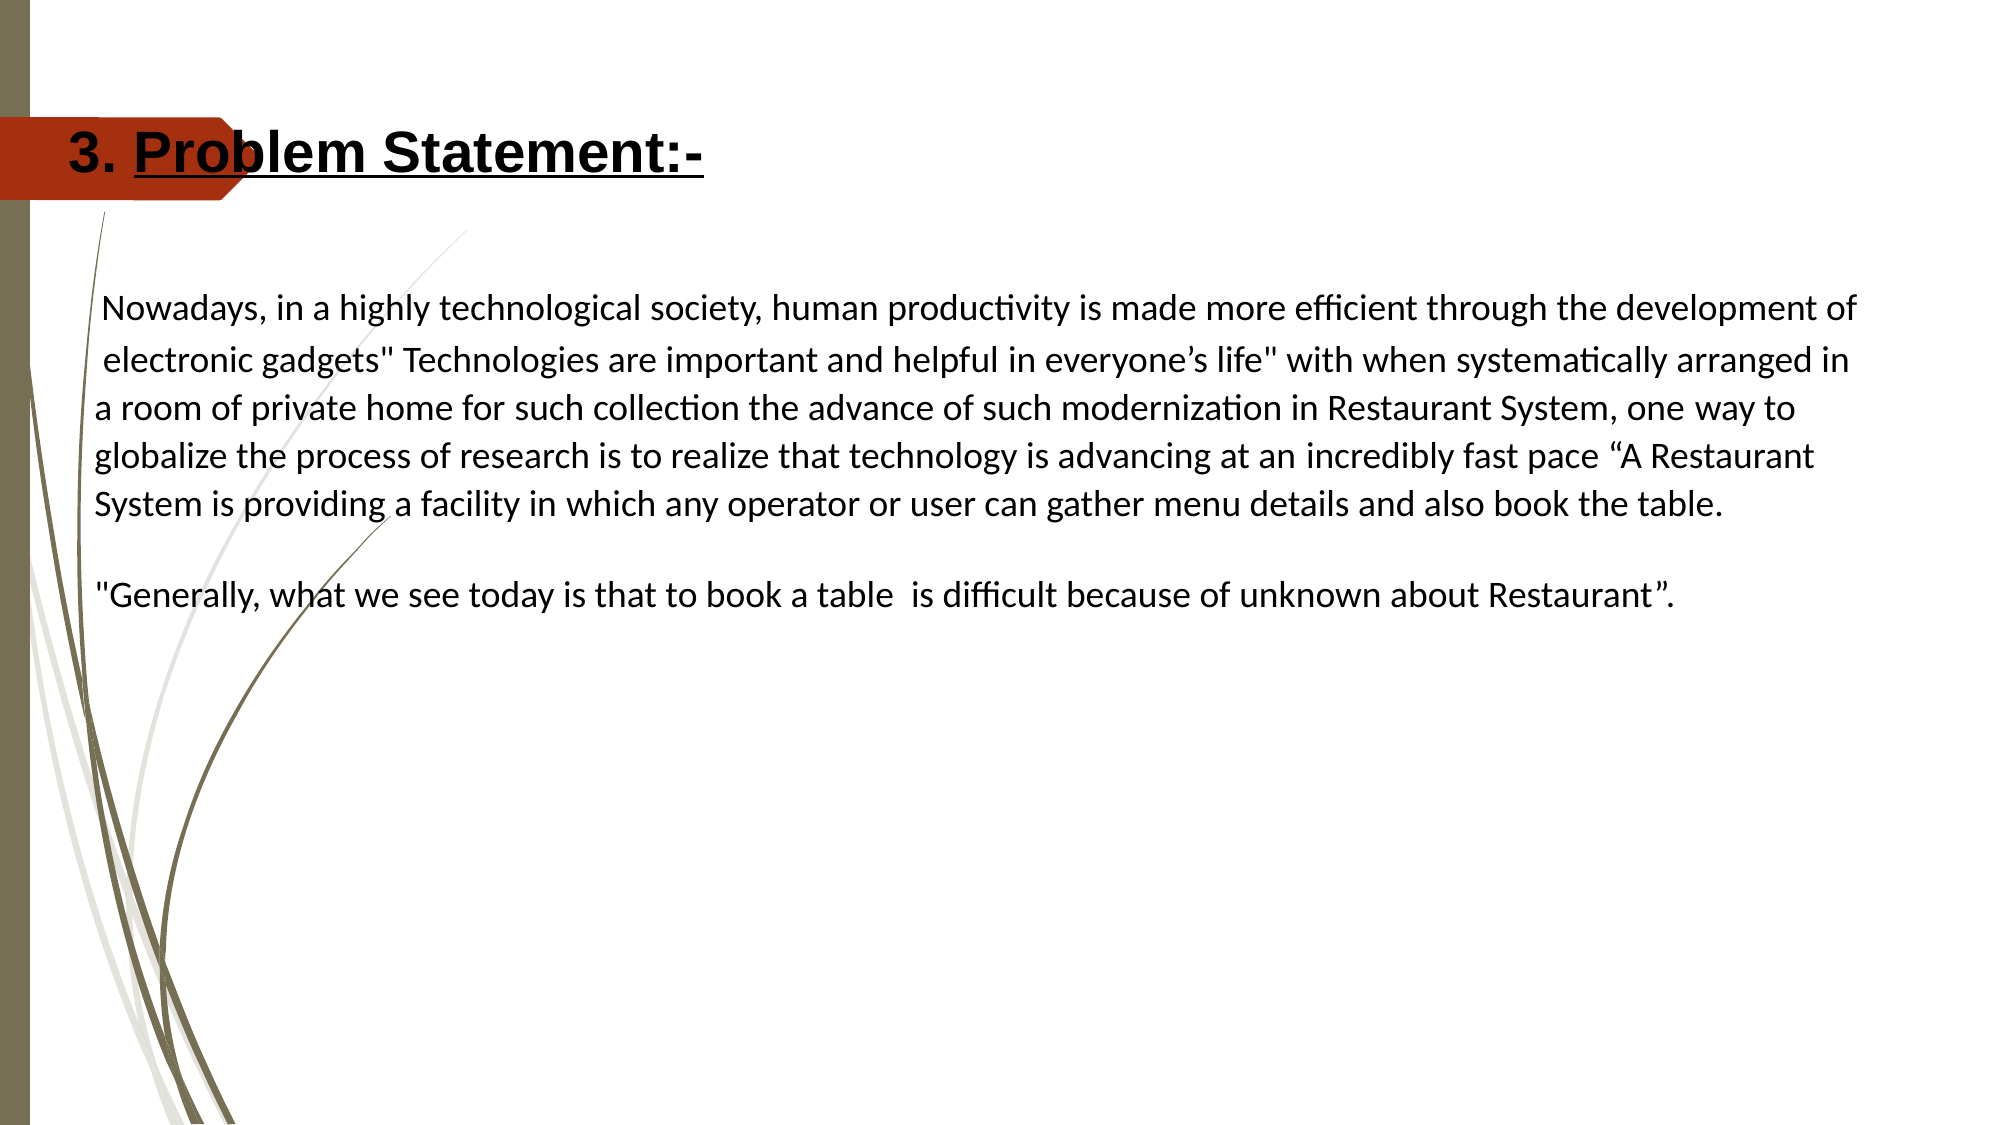

3. Problem Statement:-

  Nowadays, in a highly technological society, human productivity is made more efficient through the development of
    electronic gadgets" Technologies are important and helpful in everyone’s life" with when systematically arranged in
   a room of private home for such collection the advance of such modernization in Restaurant System, one way to
   globalize the process of research is to realize that technology is advancing at an incredibly fast pace “A Restaurant
   System is providing a facility in which any operator or user can gather menu details and also book the table.

   "Generally, what we see today is that to book a table  is difficult because of unknown about Restaurant”.